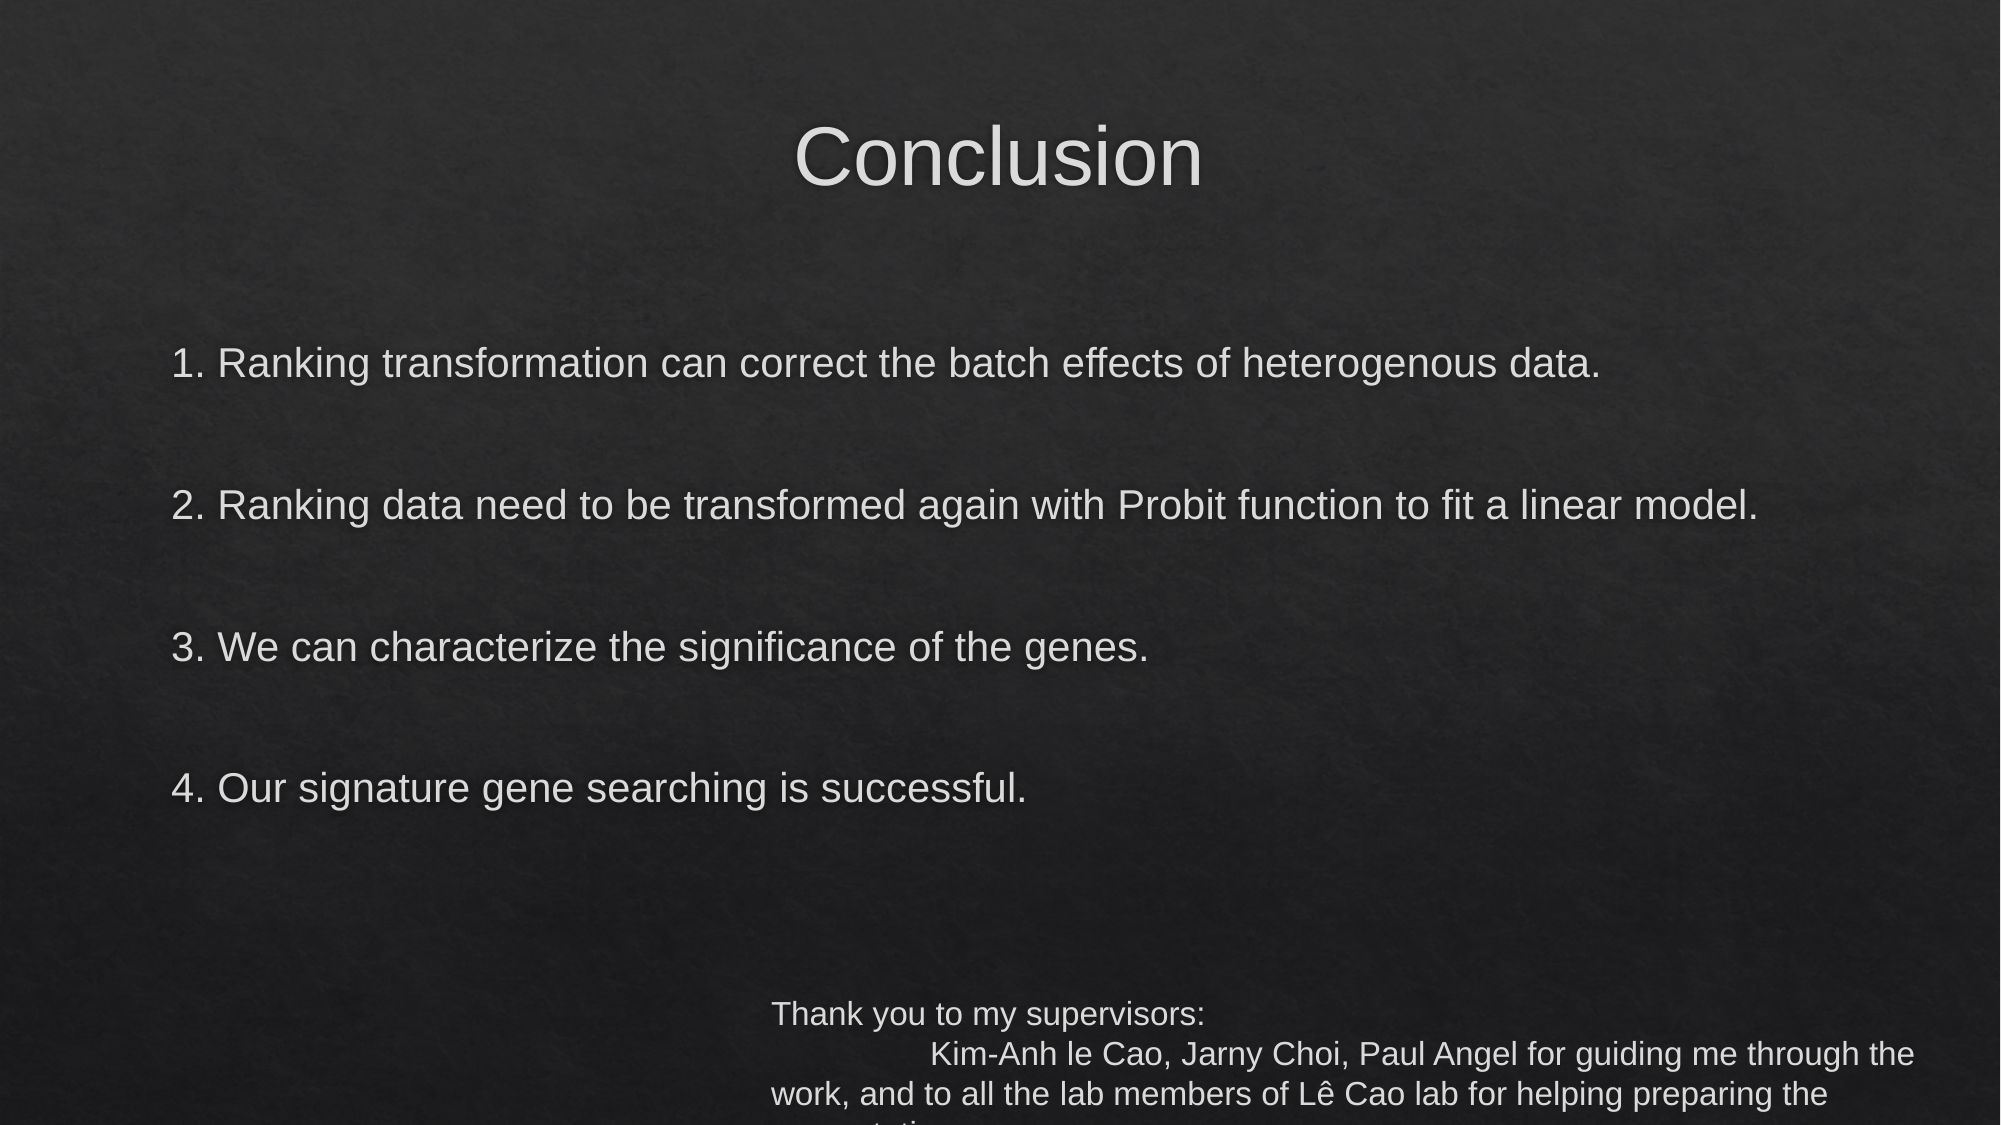

# Conclusion
1. Ranking transformation can correct the batch effects of heterogenous data.

2. Ranking data need to be transformed again with Probit function to fit a linear model.

3. We can characterize the significance of the genes.

4. Our signature gene searching is successful.
Thank you to my supervisors:
	 Kim-Anh le Cao, Jarny Choi, Paul Angel for guiding me through the work, and to all the lab members of Lê Cao lab for helping preparing the presentation